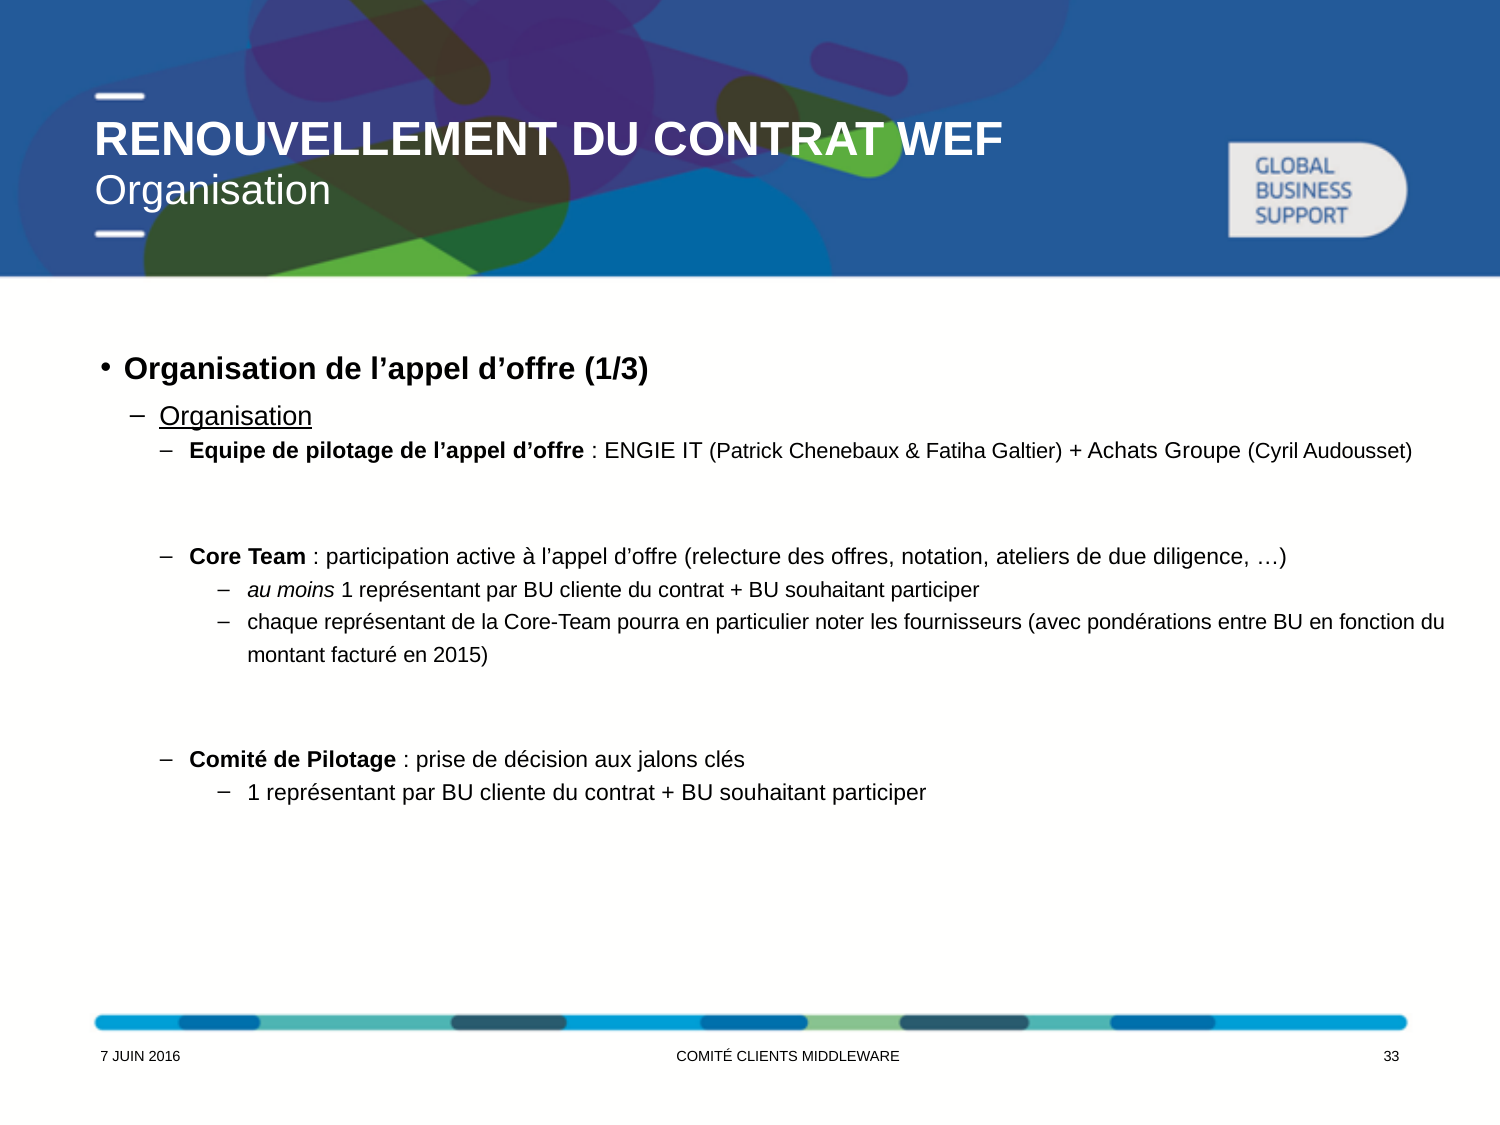

# Renouvellement du contrat WEF
Organisation
Organisation de l’appel d’offre (1/3)
Organisation
Equipe de pilotage de l’appel d’offre : ENGIE IT (Patrick Chenebaux & Fatiha Galtier) + Achats Groupe (Cyril Audousset)

Core Team : participation active à l’appel d’offre (relecture des offres, notation, ateliers de due diligence, …)
au moins 1 représentant par BU cliente du contrat + BU souhaitant participer
chaque représentant de la Core-Team pourra en particulier noter les fournisseurs (avec pondérations entre BU en fonction du montant facturé en 2015)

Comité de Pilotage : prise de décision aux jalons clés
1 représentant par BU cliente du contrat + BU souhaitant participer

7 juin 2016
Comité Clients middleware
33